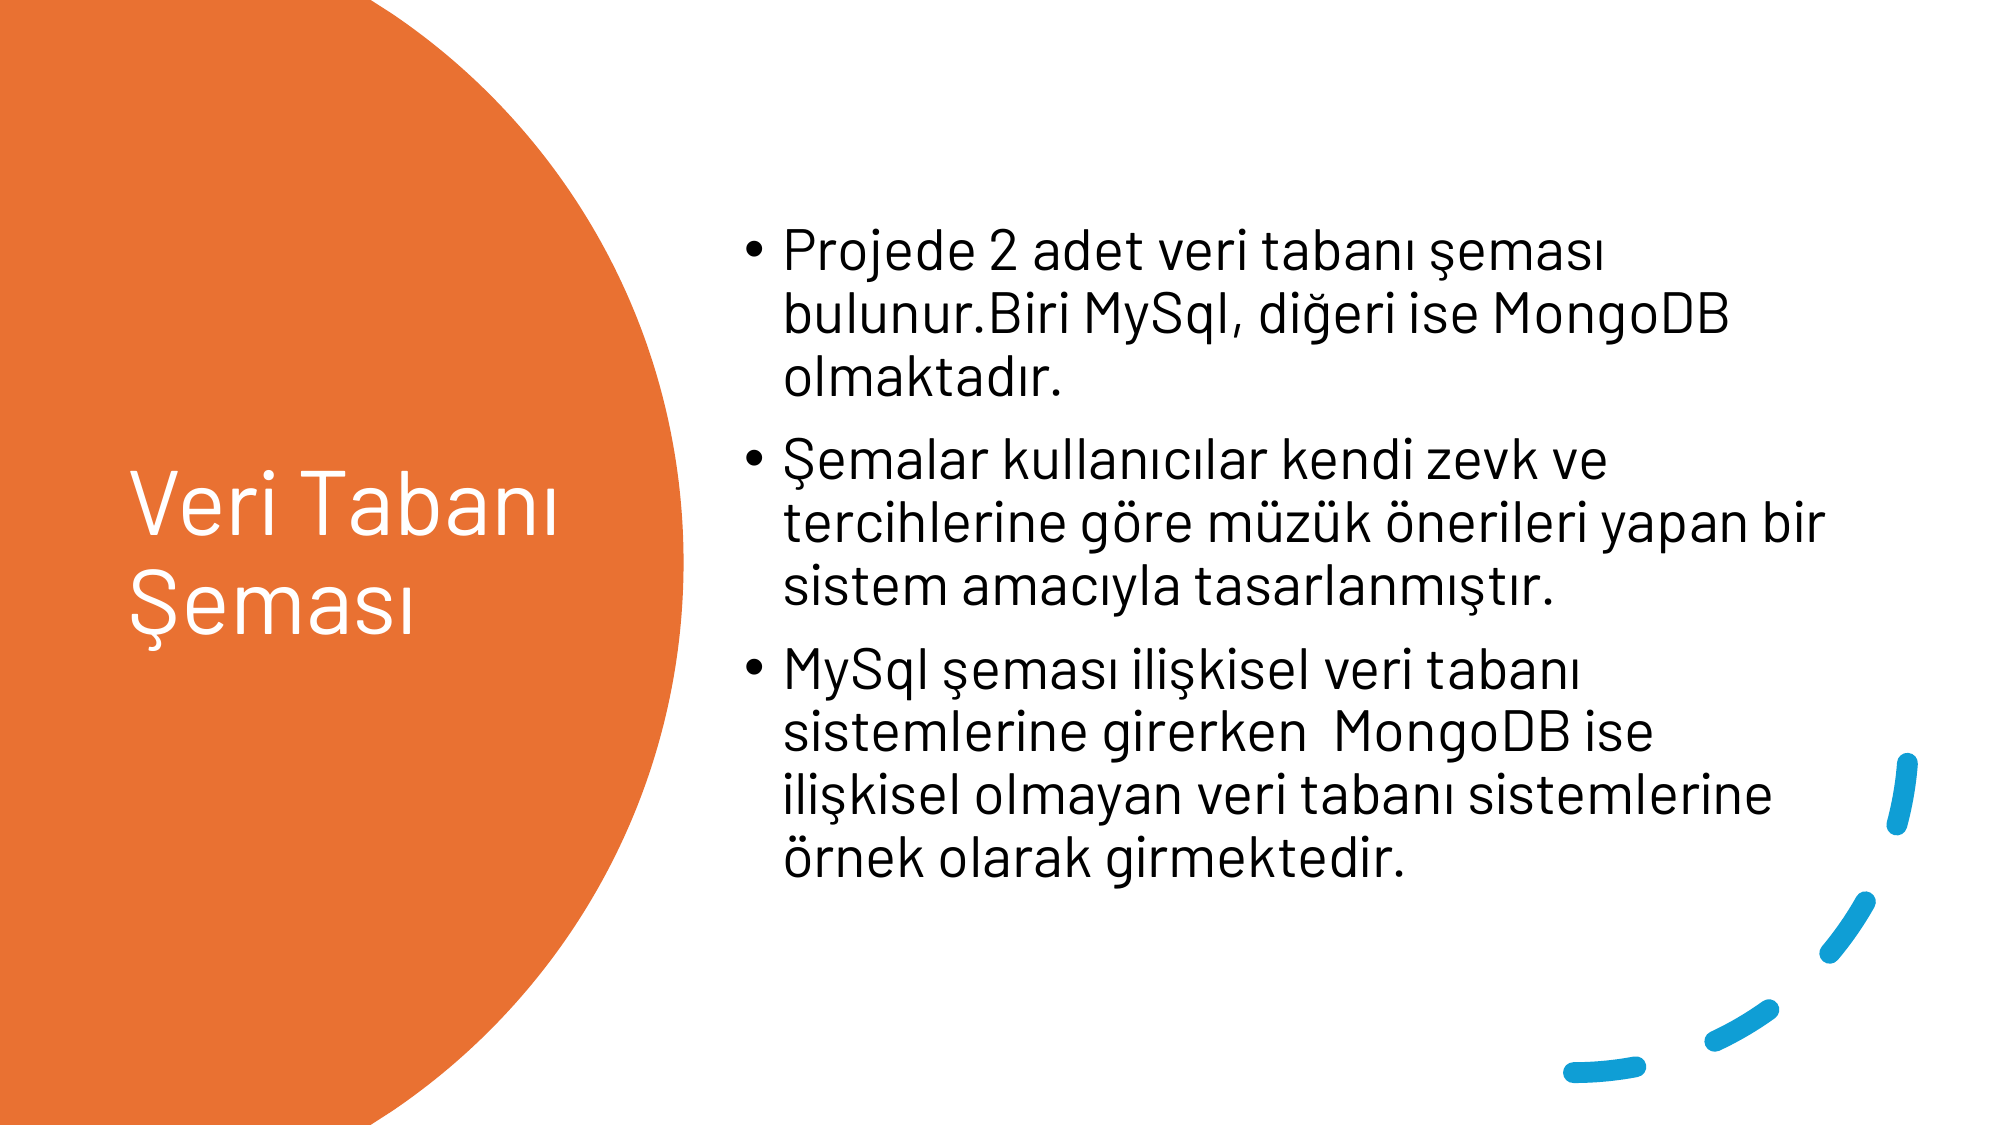

Projede 2 adet veri tabanı şeması bulunur.Biri MySql, diğeri ise MongoDB  olmaktadır.
Şemalar kullanıcılar kendi zevk ve tercihlerine göre müzük önerileri yapan bir sistem amacıyla tasarlanmıştır.
MySql şeması ilişkisel veri tabanı sistemlerine girerken  MongoDB ise ilişkisel olmayan veri tabanı sistemlerine örnek olarak girmektedir.
# Veri Tabanı Şeması